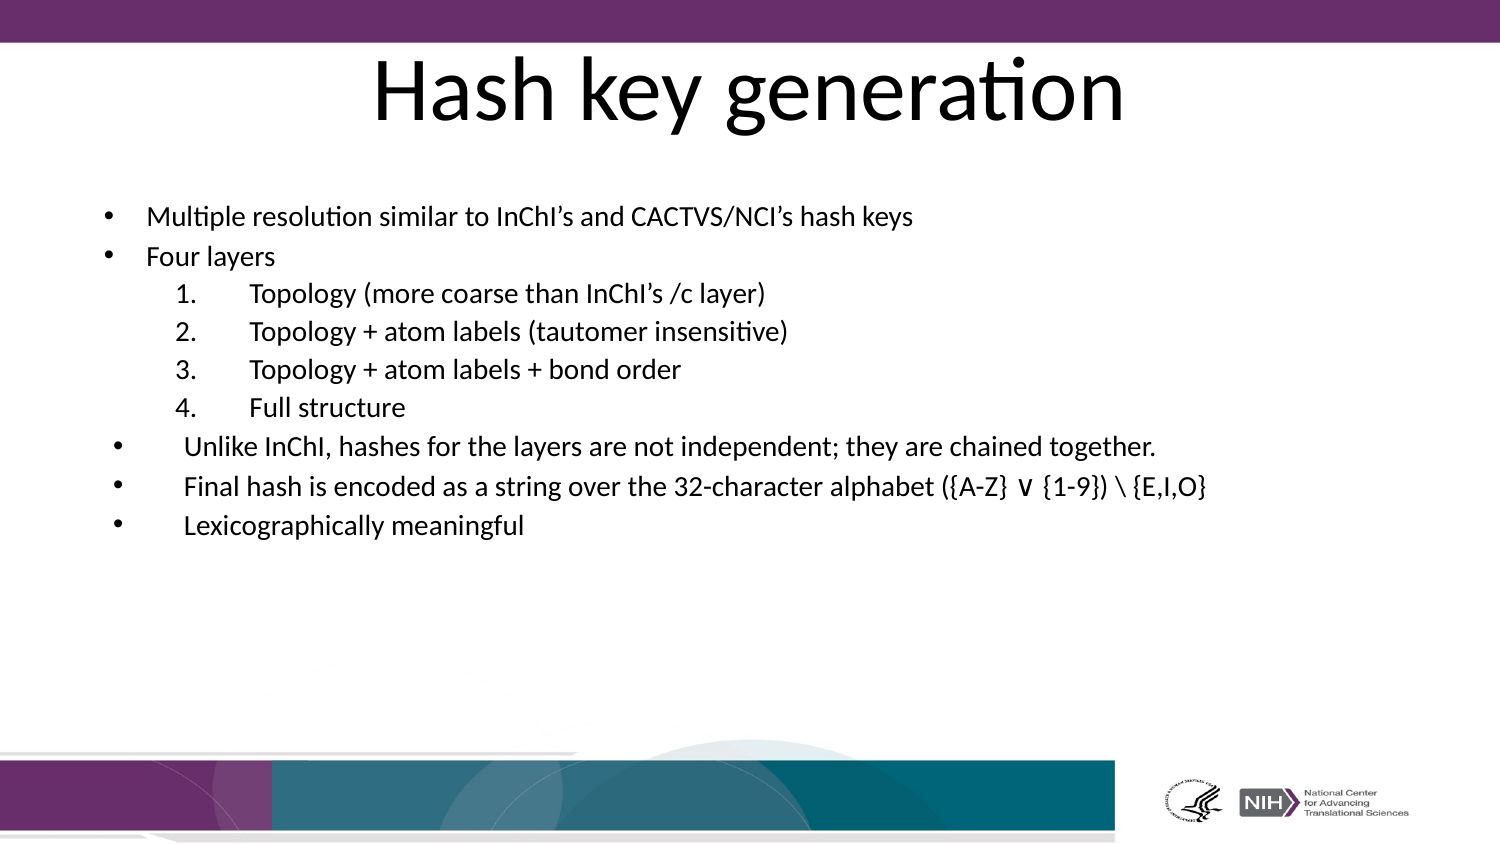

# Hash key generation
Multiple resolution similar to InChI’s and CACTVS/NCI’s hash keys
Four layers
Topology (more coarse than InChI’s /c layer)
Topology + atom labels (tautomer insensitive)
Topology + atom labels + bond order
Full structure
Unlike InChI, hashes for the layers are not independent; they are chained together.
Final hash is encoded as a string over the 32-character alphabet ({A-Z} ∨ {1-9}) \ {E,I,O}
Lexicographically meaningful